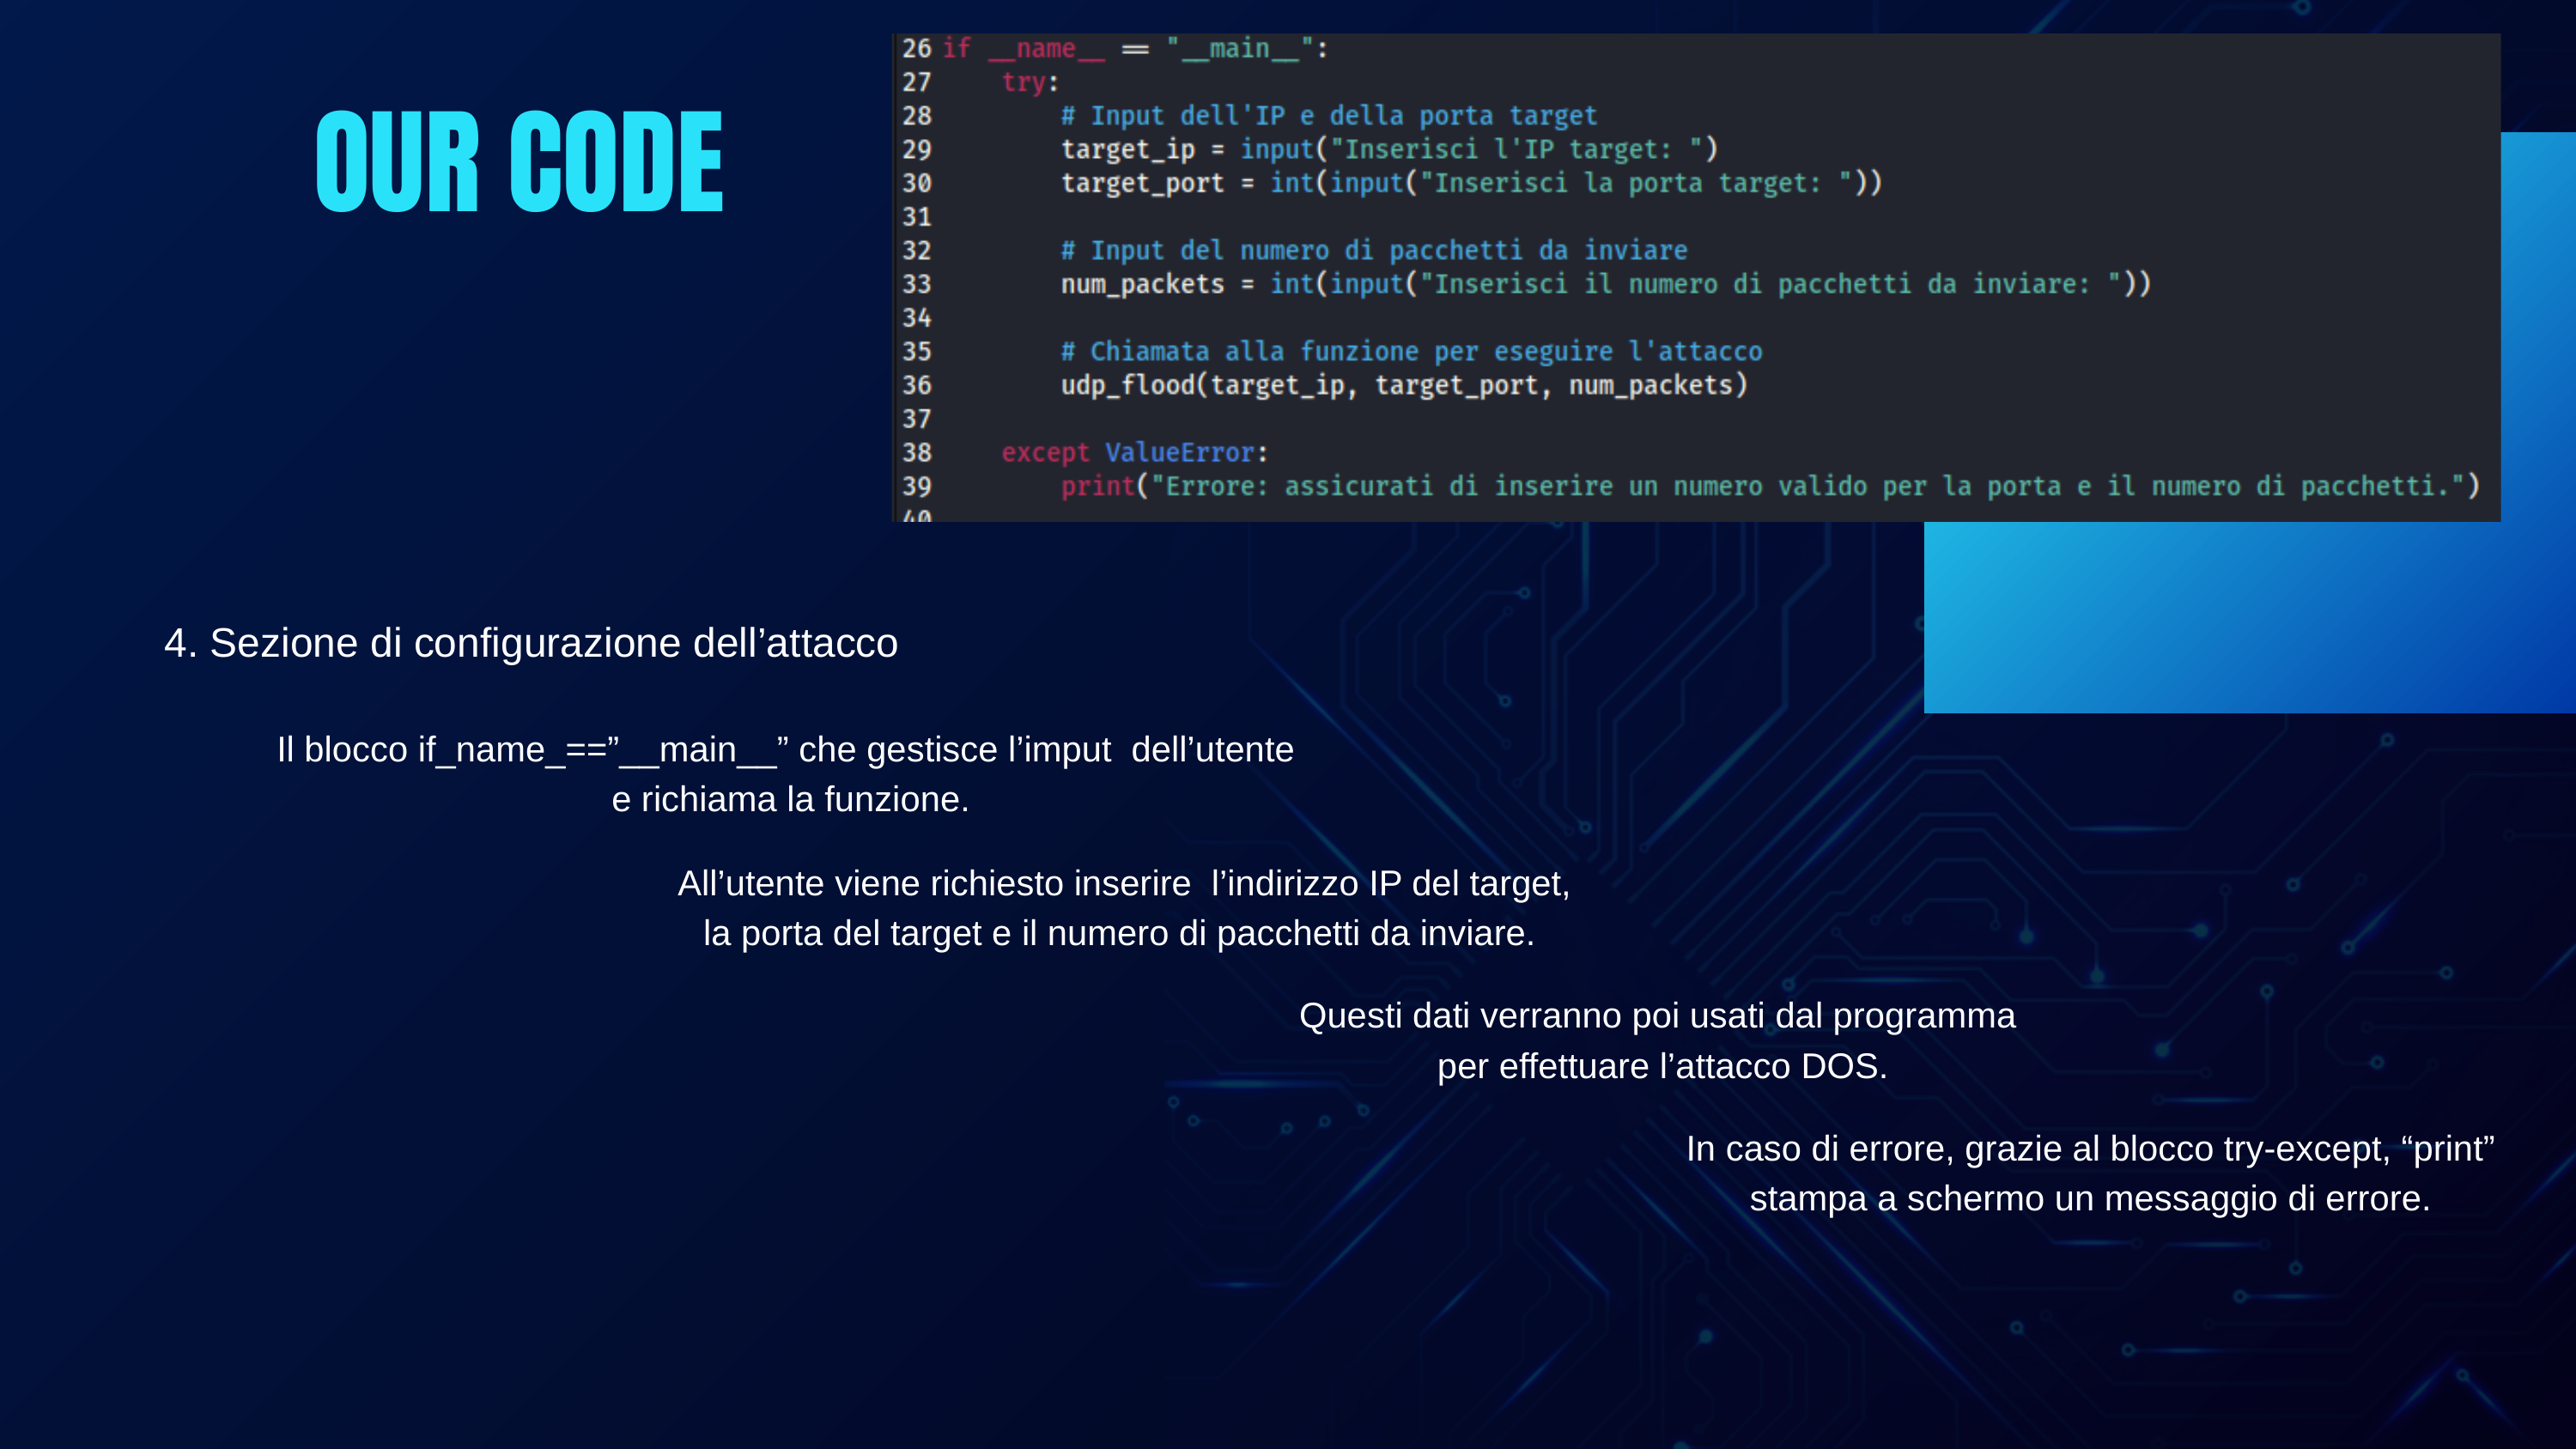

OUR CODE

4. Sezione di configurazione dell’attacco
Il blocco if_name_==”__main__” che gestisce l’imput  dell’utente
 e richiama la funzione.

All’utente viene richiesto inserire  l’indirizzo IP del target,
la porta del target e il numero di pacchetti da inviare.
Questi dati verranno poi usati dal programma
per effettuare l’attacco DOS.
In caso di errore, grazie al blocco try-except, “print”
stampa a schermo un messaggio di errore.